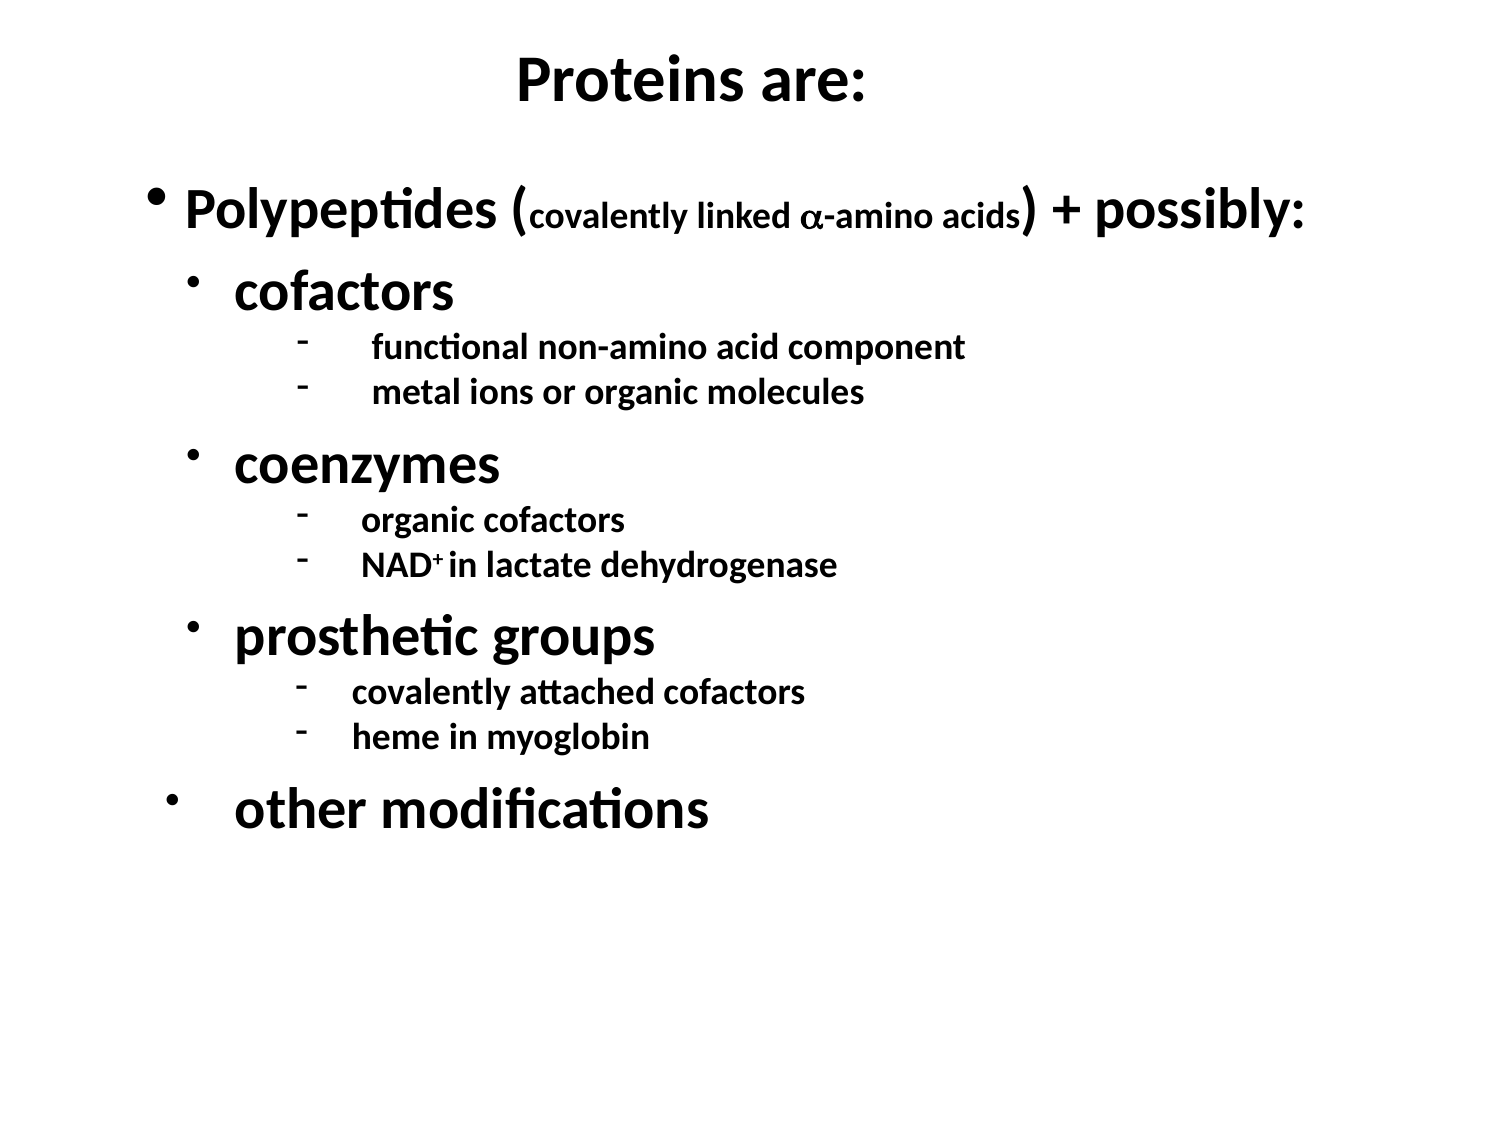

# Proteins are:
 Polypeptides (covalently linked α-amino acids) + possibly:
 cofactors
functional non-amino acid component
metal ions or organic molecules
 coenzymes
organic cofactors
 NAD+ in lactate dehydrogenase
 prosthetic groups
covalently attached cofactors
heme in myoglobin
 other modifications